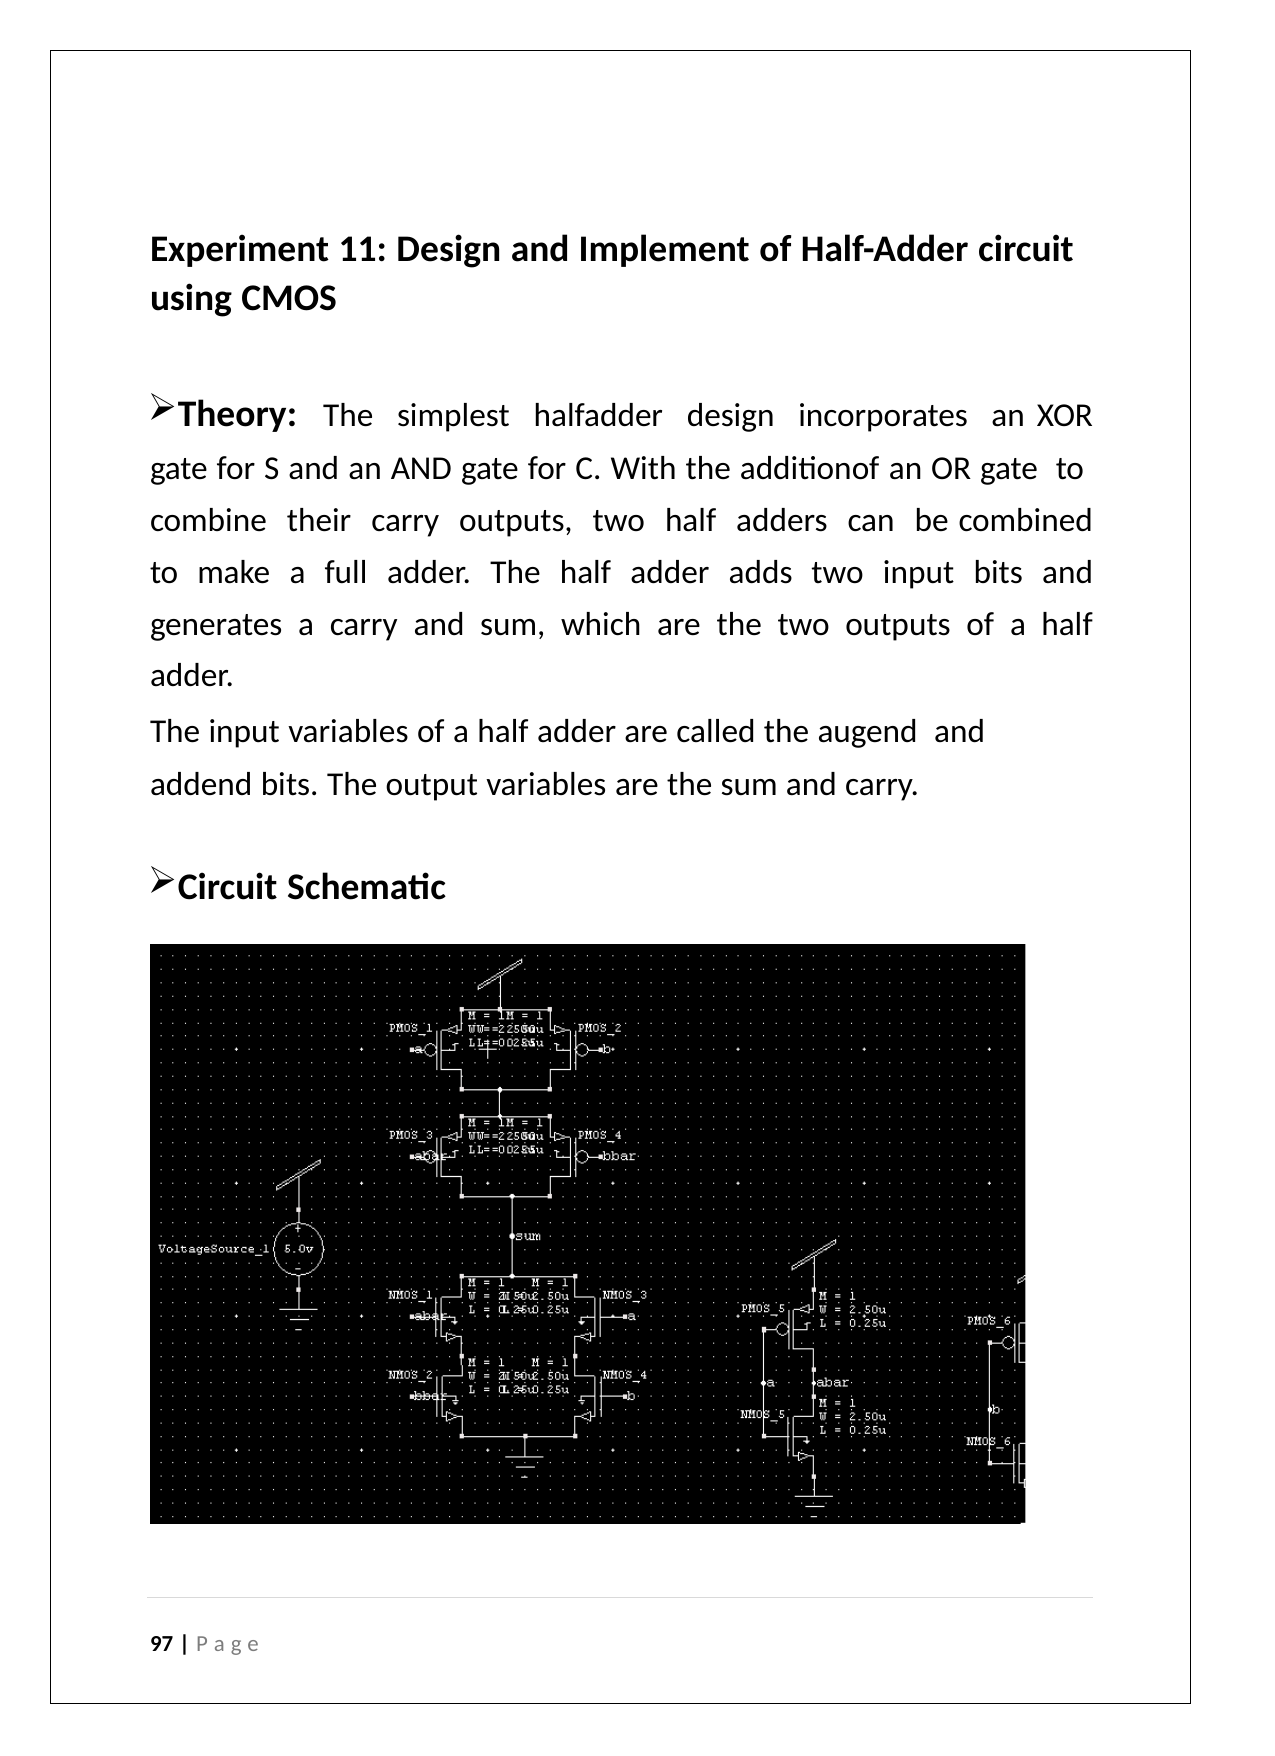

Experiment 11: Design and Implement of Half-Adder circuit using CMOS

Theory:  The  simplest  halfadder  design  incorporates  an XOR gate for S and an AND gate for C. With the additionof an OR gate  to  combine  their  carry  outputs,  two  half  adders  can  be combined to make a full adder. The half adder adds two input bits and generates a carry and sum, which are the two outputs of a half adder.
The input variables of a half adder are called the augend  and addend bits. The output variables are the sum and carry.

Circuit Schematic

97 | P a g e